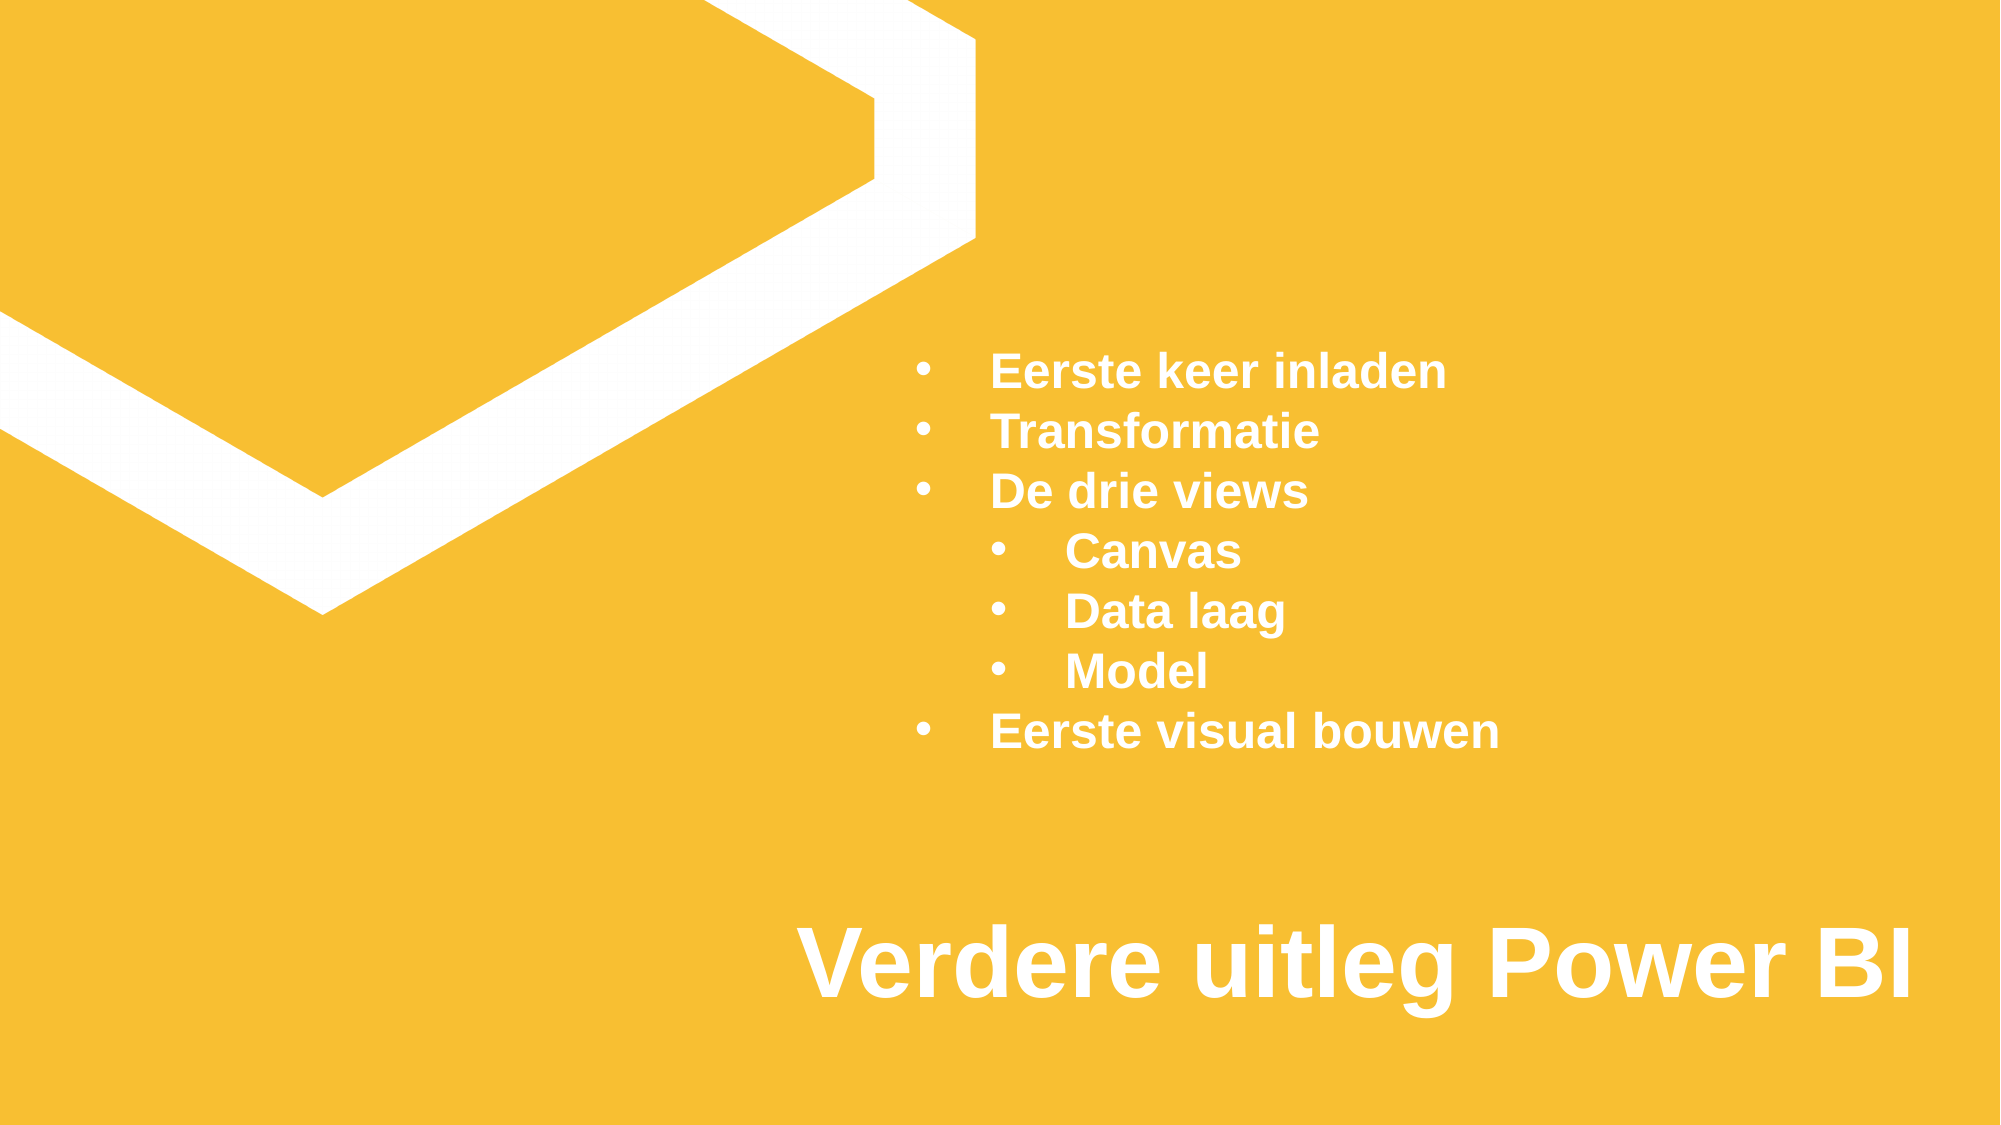

Eerste keer inladen
Transformatie
De drie views
Canvas
Data laag
Model
Eerste visual bouwen
Verdere uitleg Power BI